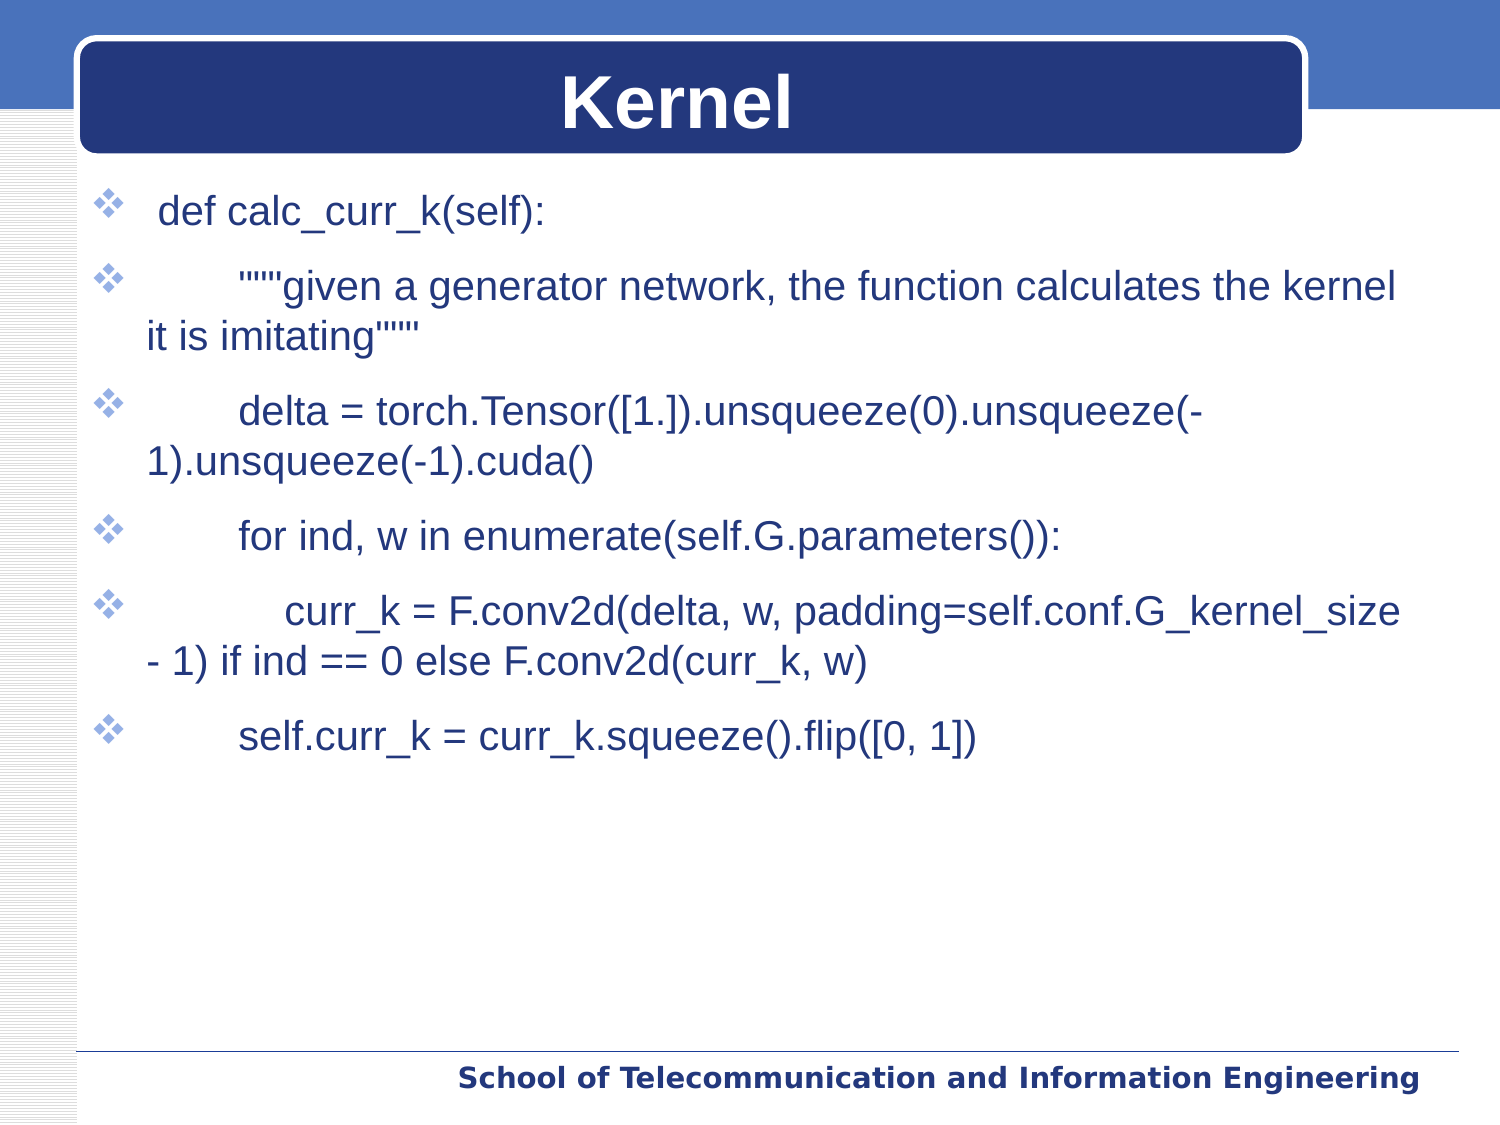

# Kernel
 def calc_curr_k(self):
        """given a generator network, the function calculates the kernel it is imitating"""
        delta = torch.Tensor([1.]).unsqueeze(0).unsqueeze(-1).unsqueeze(-1).cuda()
        for ind, w in enumerate(self.G.parameters()):
            curr_k = F.conv2d(delta, w, padding=self.conf.G_kernel_size - 1) if ind == 0 else F.conv2d(curr_k, w)
        self.curr_k = curr_k.squeeze().flip([0, 1])